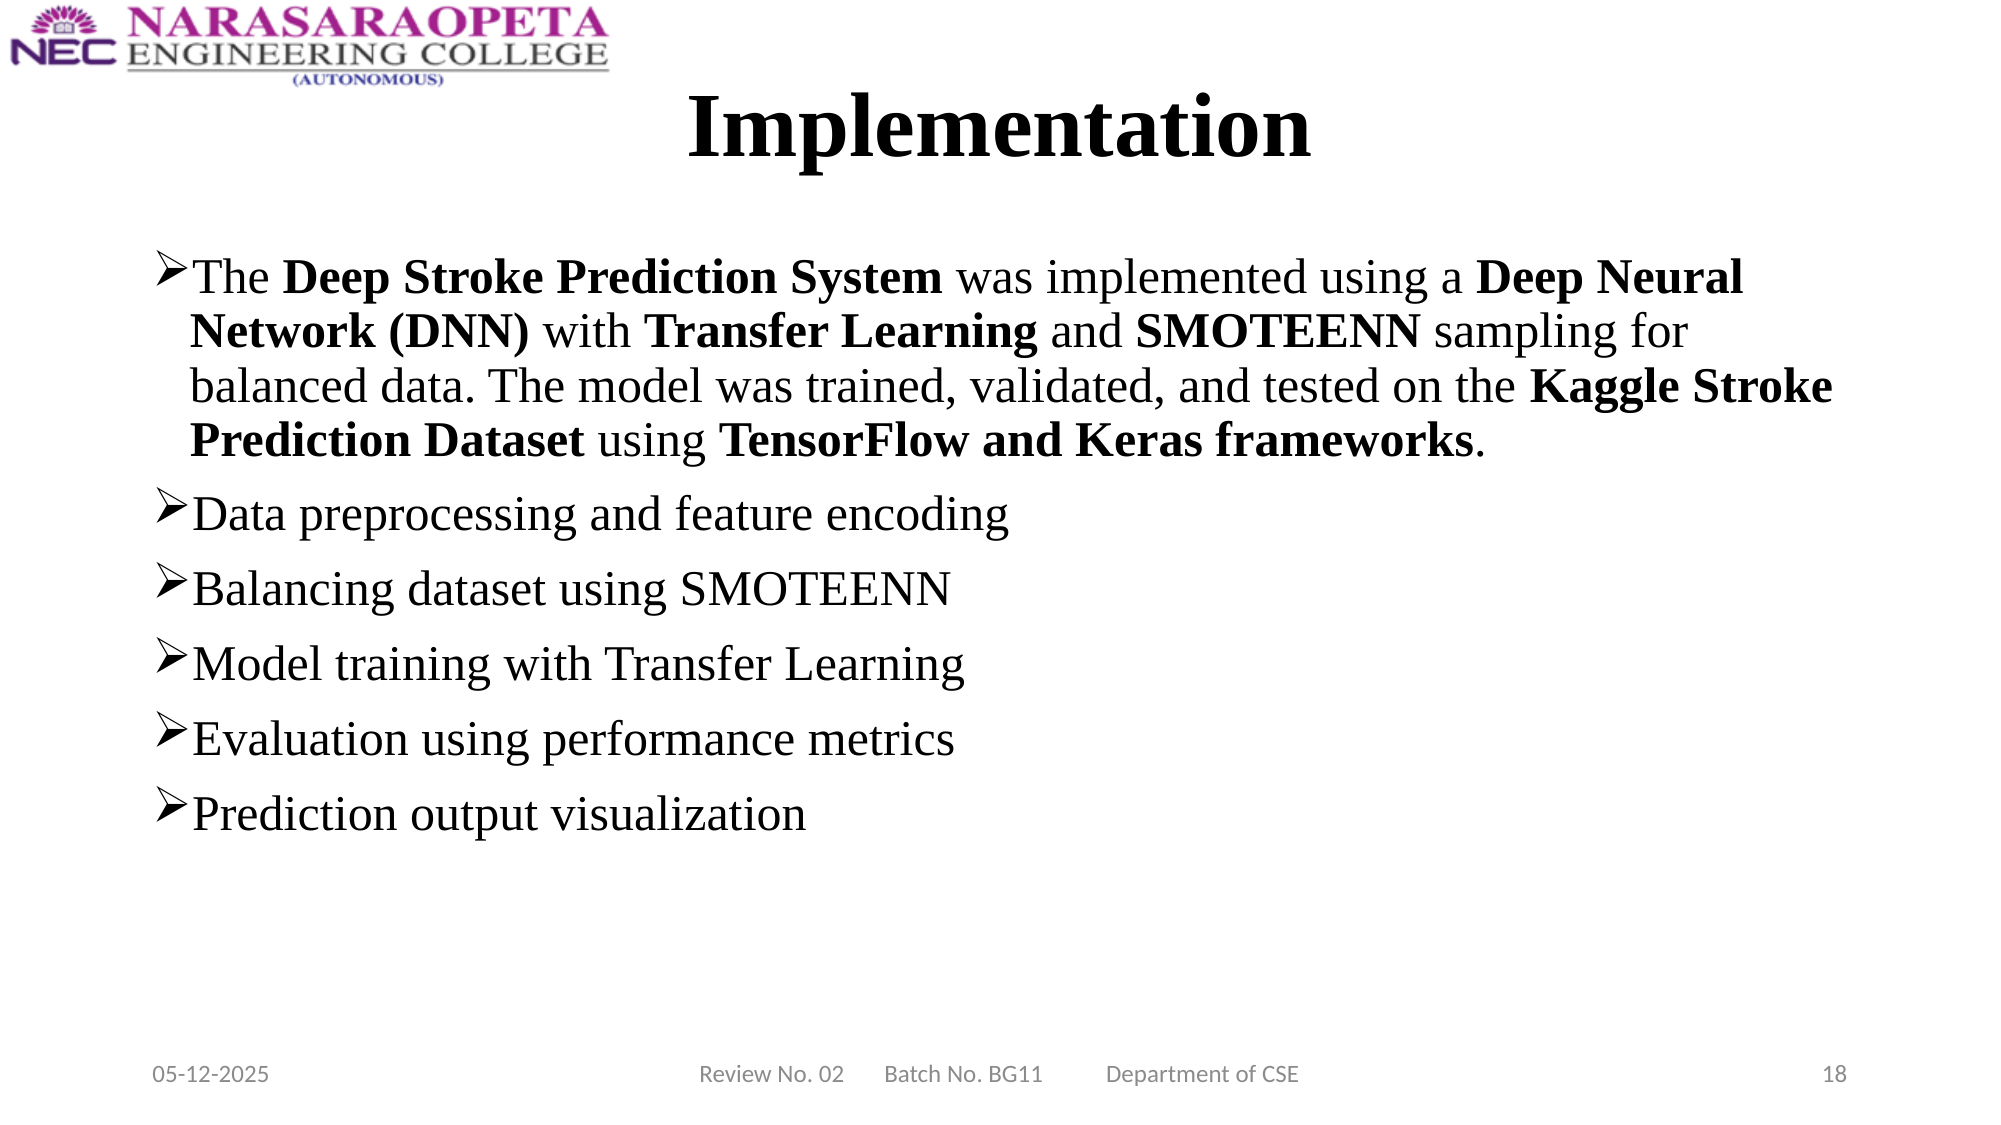

# Implementation
The Deep Stroke Prediction System was implemented using a Deep Neural Network (DNN) with Transfer Learning and SMOTEENN sampling for balanced data. The model was trained, validated, and tested on the Kaggle Stroke Prediction Dataset using TensorFlow and Keras frameworks.
Data preprocessing and feature encoding
Balancing dataset using SMOTEENN
Model training with Transfer Learning
Evaluation using performance metrics
Prediction output visualization
05-12-2025
Review No. 02       Batch No. BG11           Department of CSE
18